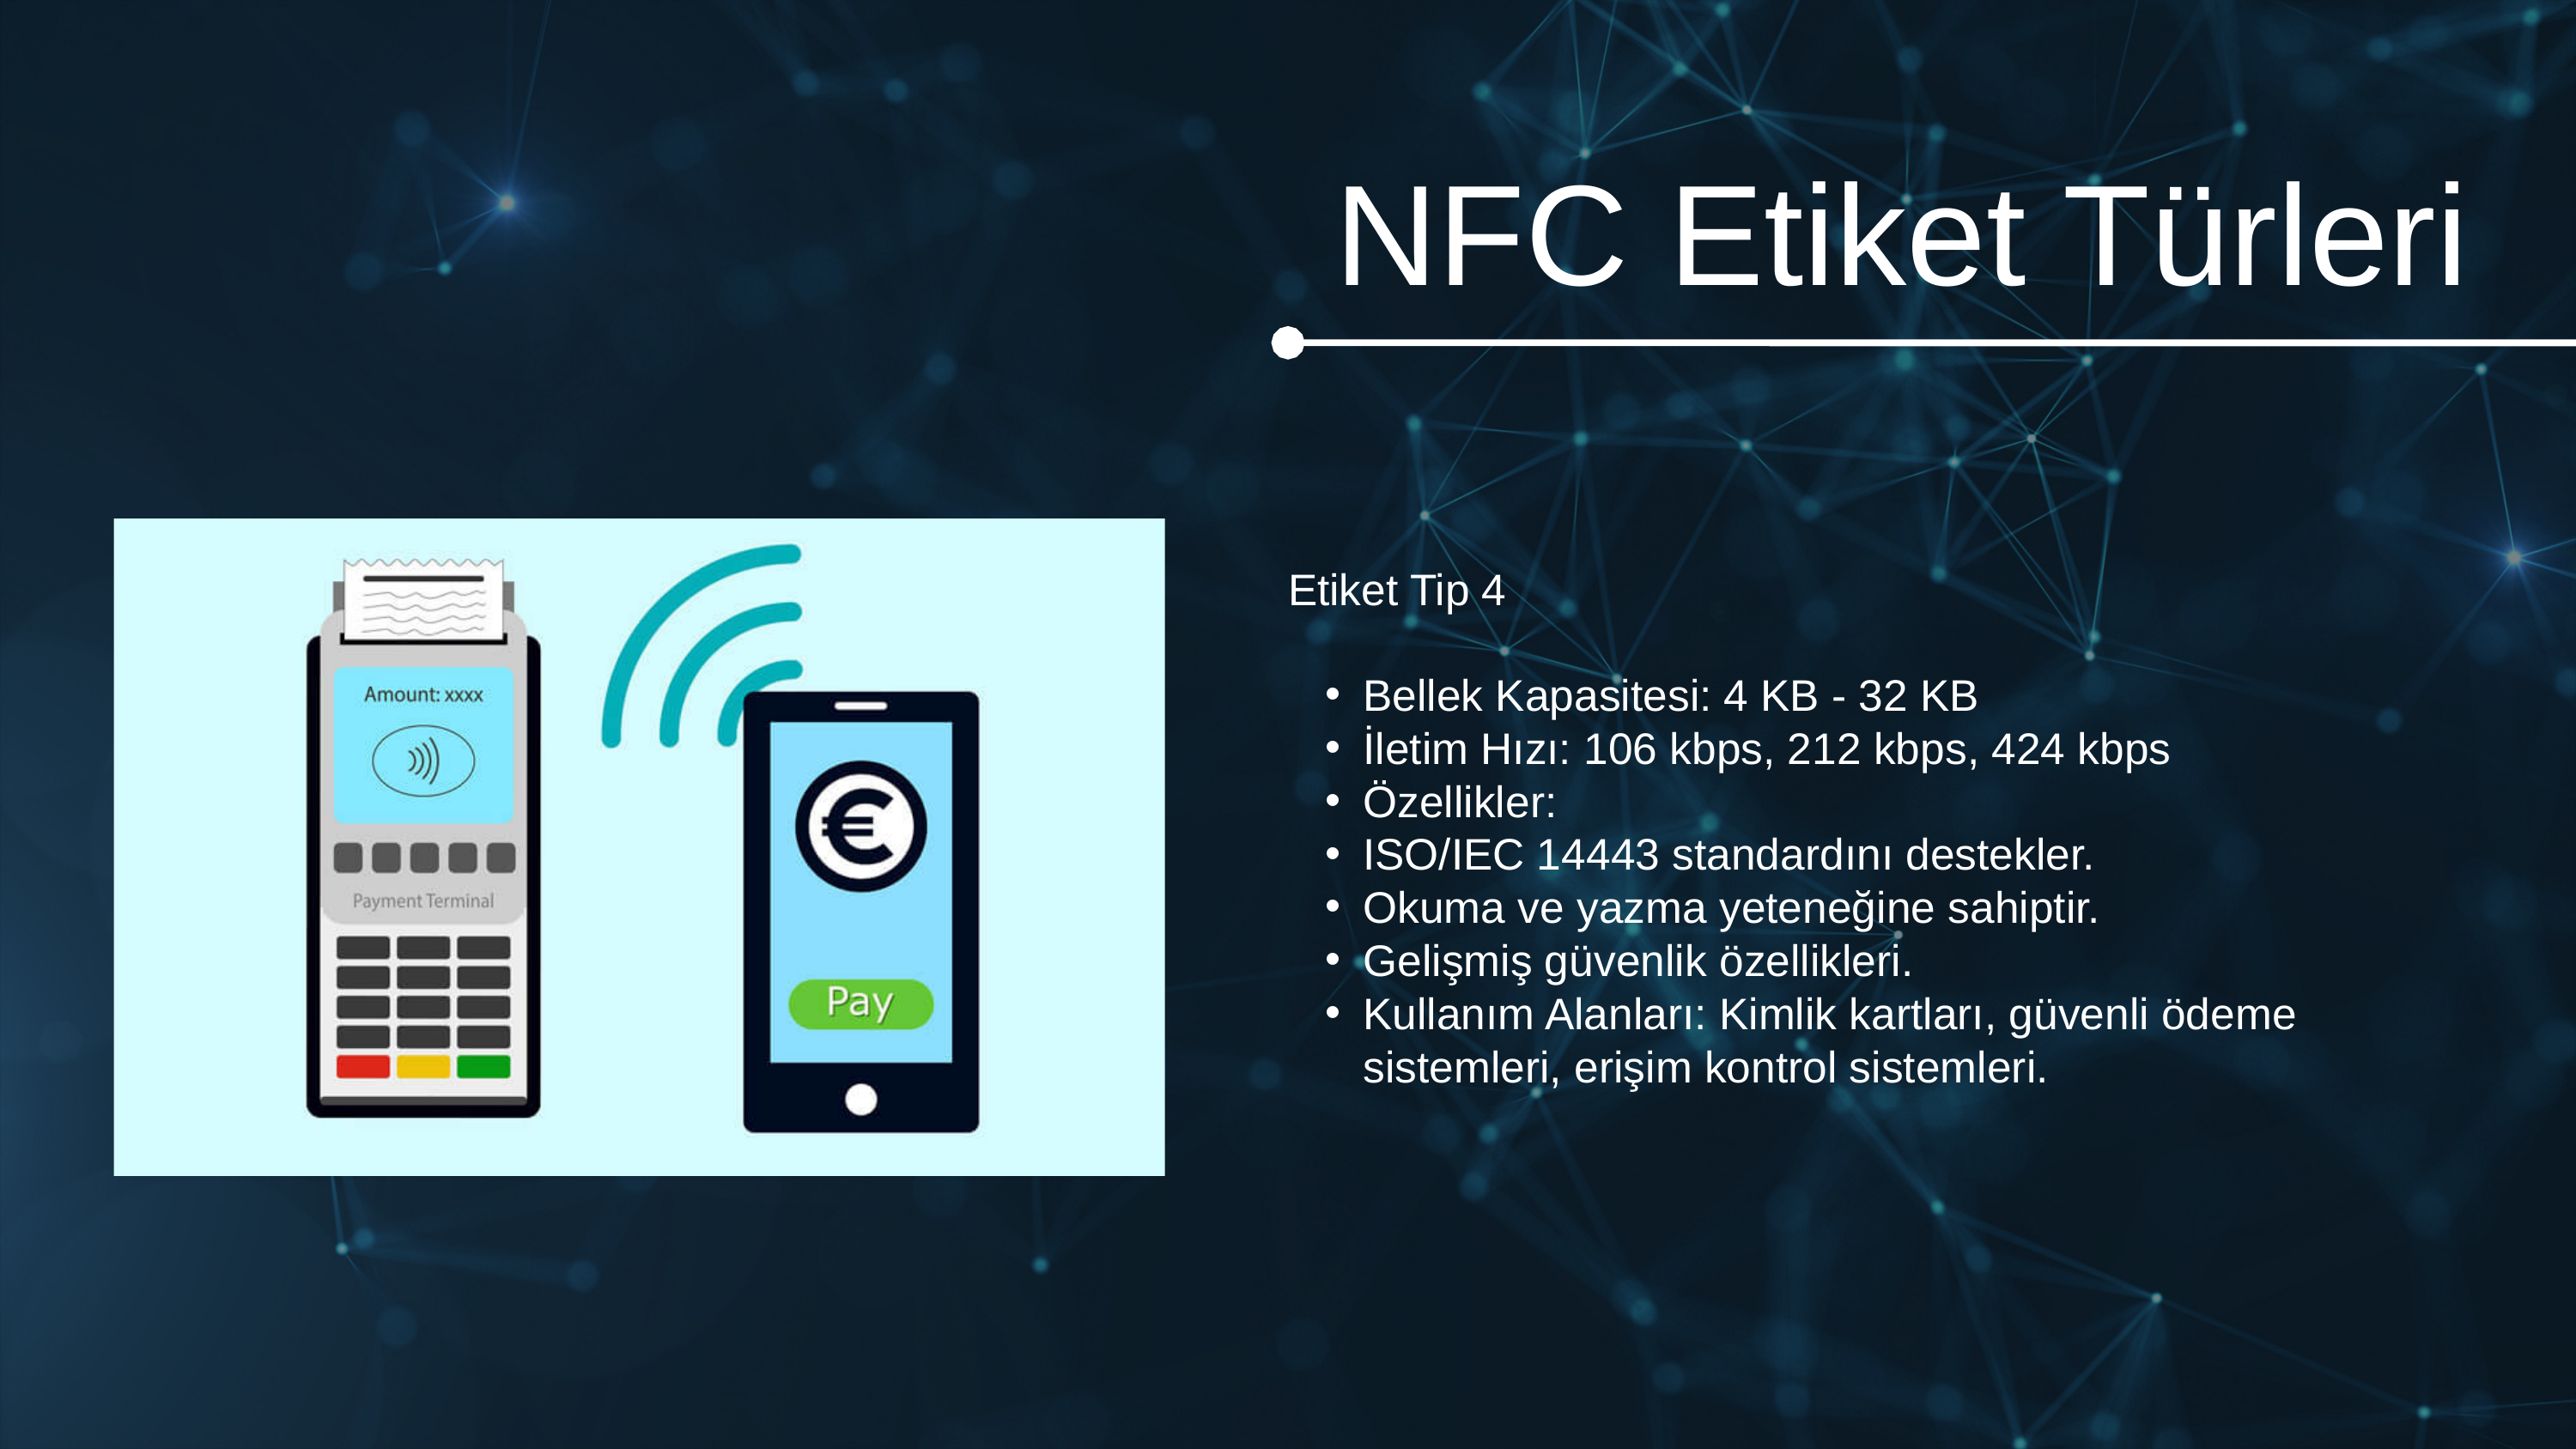

NFC Etiket Türleri

Etiket Tip 4

Bellek Kapasitesi: 4 KB - 32 KB
İletim Hızı: 106 kbps, 212 kbps, 424 kbps
Özellikler:
ISO/IEC 14443 standardını destekler.
Okuma ve yazma yeteneğine sahiptir.
Gelişmiş güvenlik özellikleri.
Kullanım Alanları: Kimlik kartları, güvenli ödeme sistemleri, erişim kontrol sistemleri.